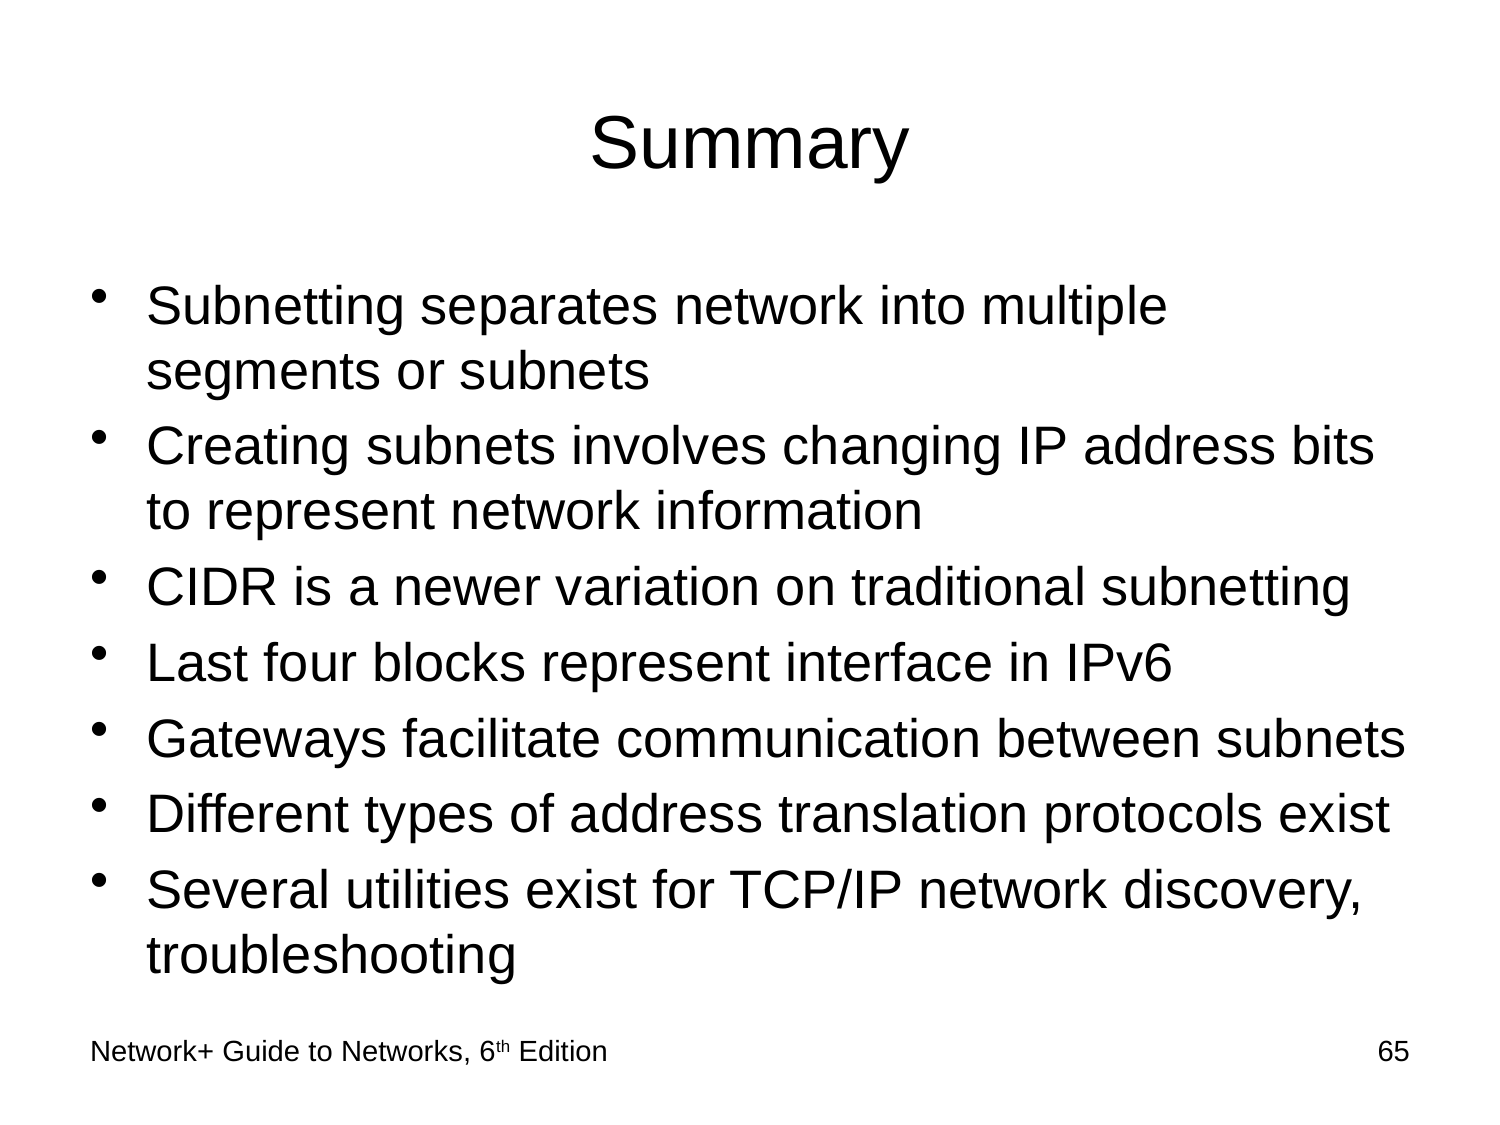

# Summary
Subnetting separates network into multiple segments or subnets
Creating subnets involves changing IP address bits to represent network information
CIDR is a newer variation on traditional subnetting
Last four blocks represent interface in IPv6
Gateways facilitate communication between subnets
Different types of address translation protocols exist
Several utilities exist for TCP/IP network discovery, troubleshooting

Network+ Guide to Networks, 6th Edition
65